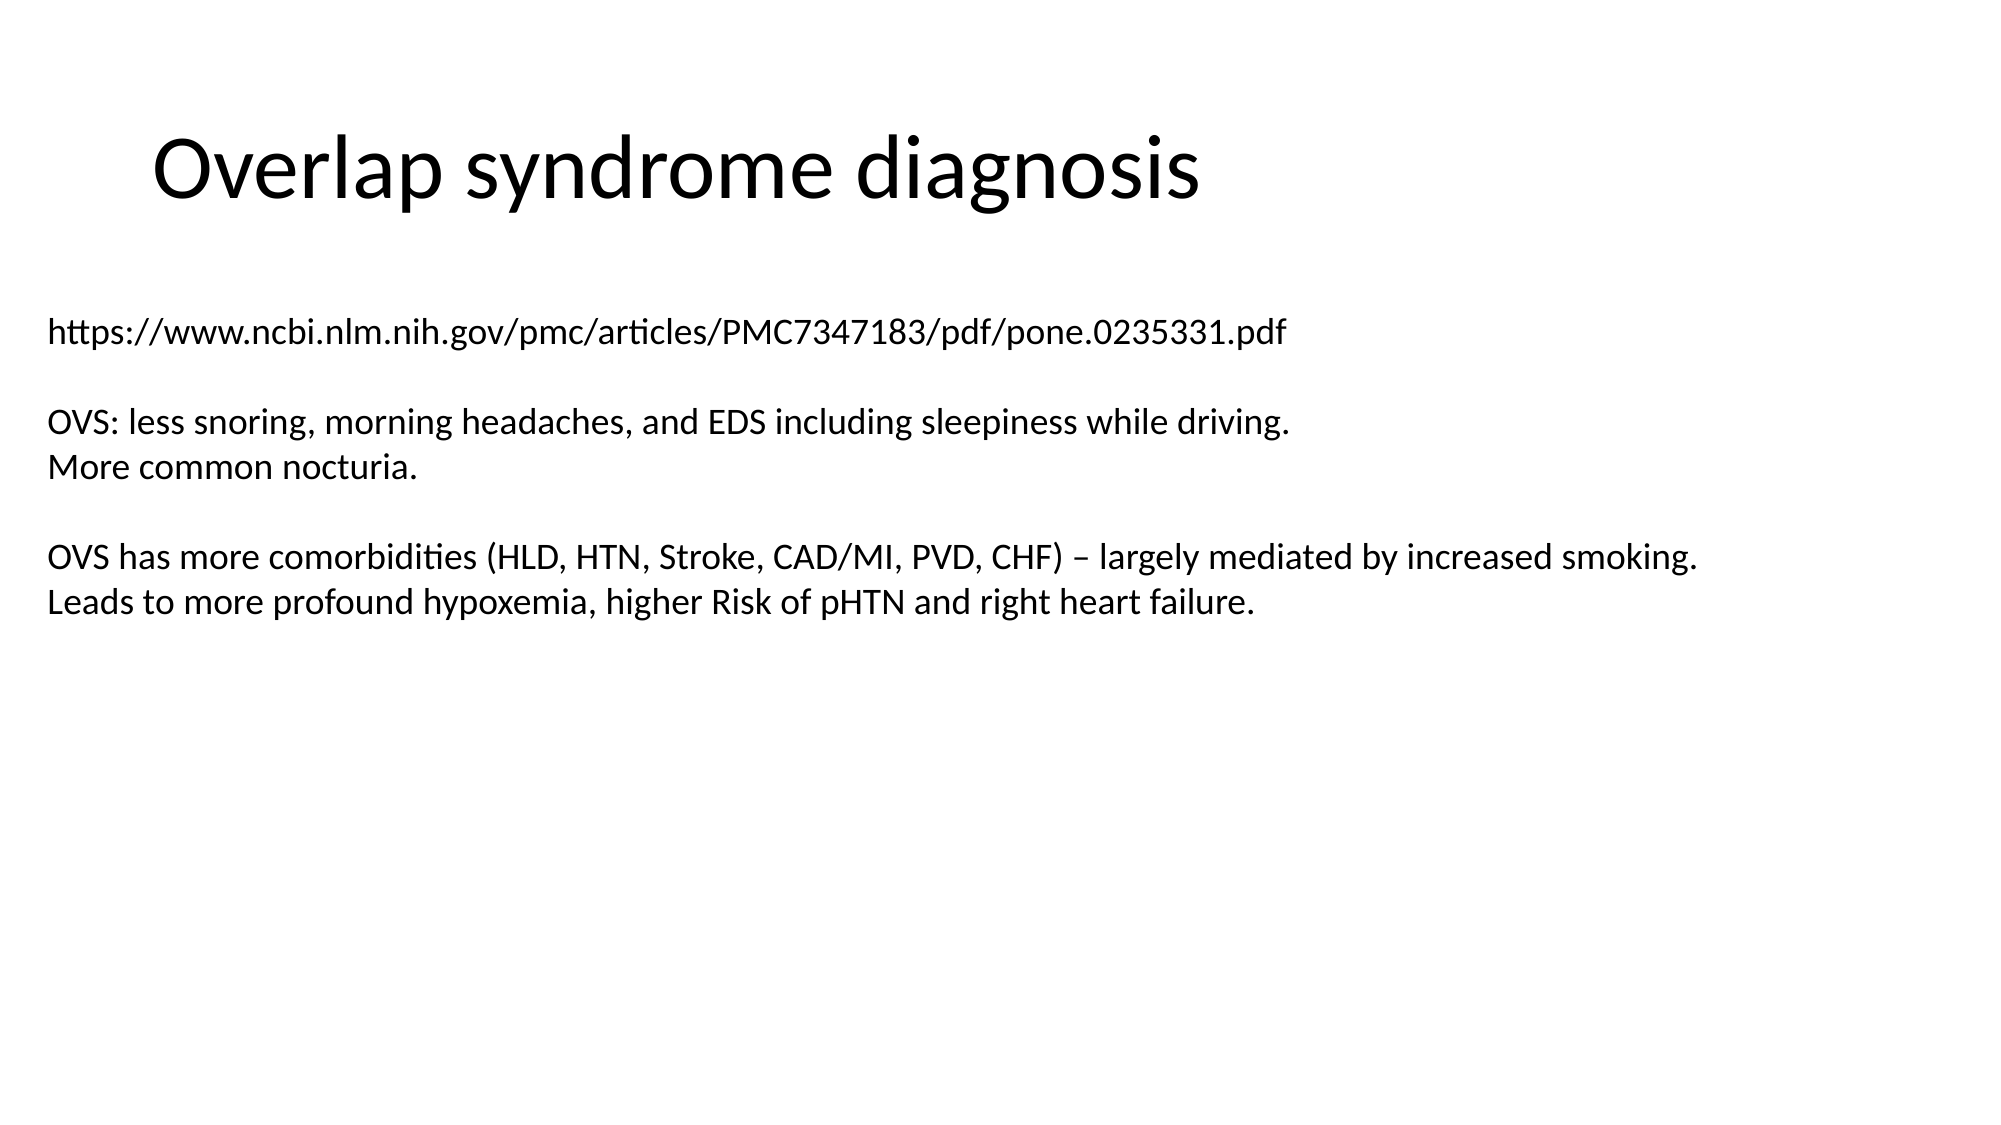

# Overlap syndrome diagnosis
https://www.ncbi.nlm.nih.gov/pmc/articles/PMC7347183/pdf/pone.0235331.pdf

OVS: less snoring, morning headaches, and EDS including sleepiness while driving.
More common nocturia.

OVS has more comorbidities (HLD, HTN, Stroke, CAD/MI, PVD, CHF) – largely mediated by increased smoking.
Leads to more profound hypoxemia, higher Risk of pHTN and right heart failure.